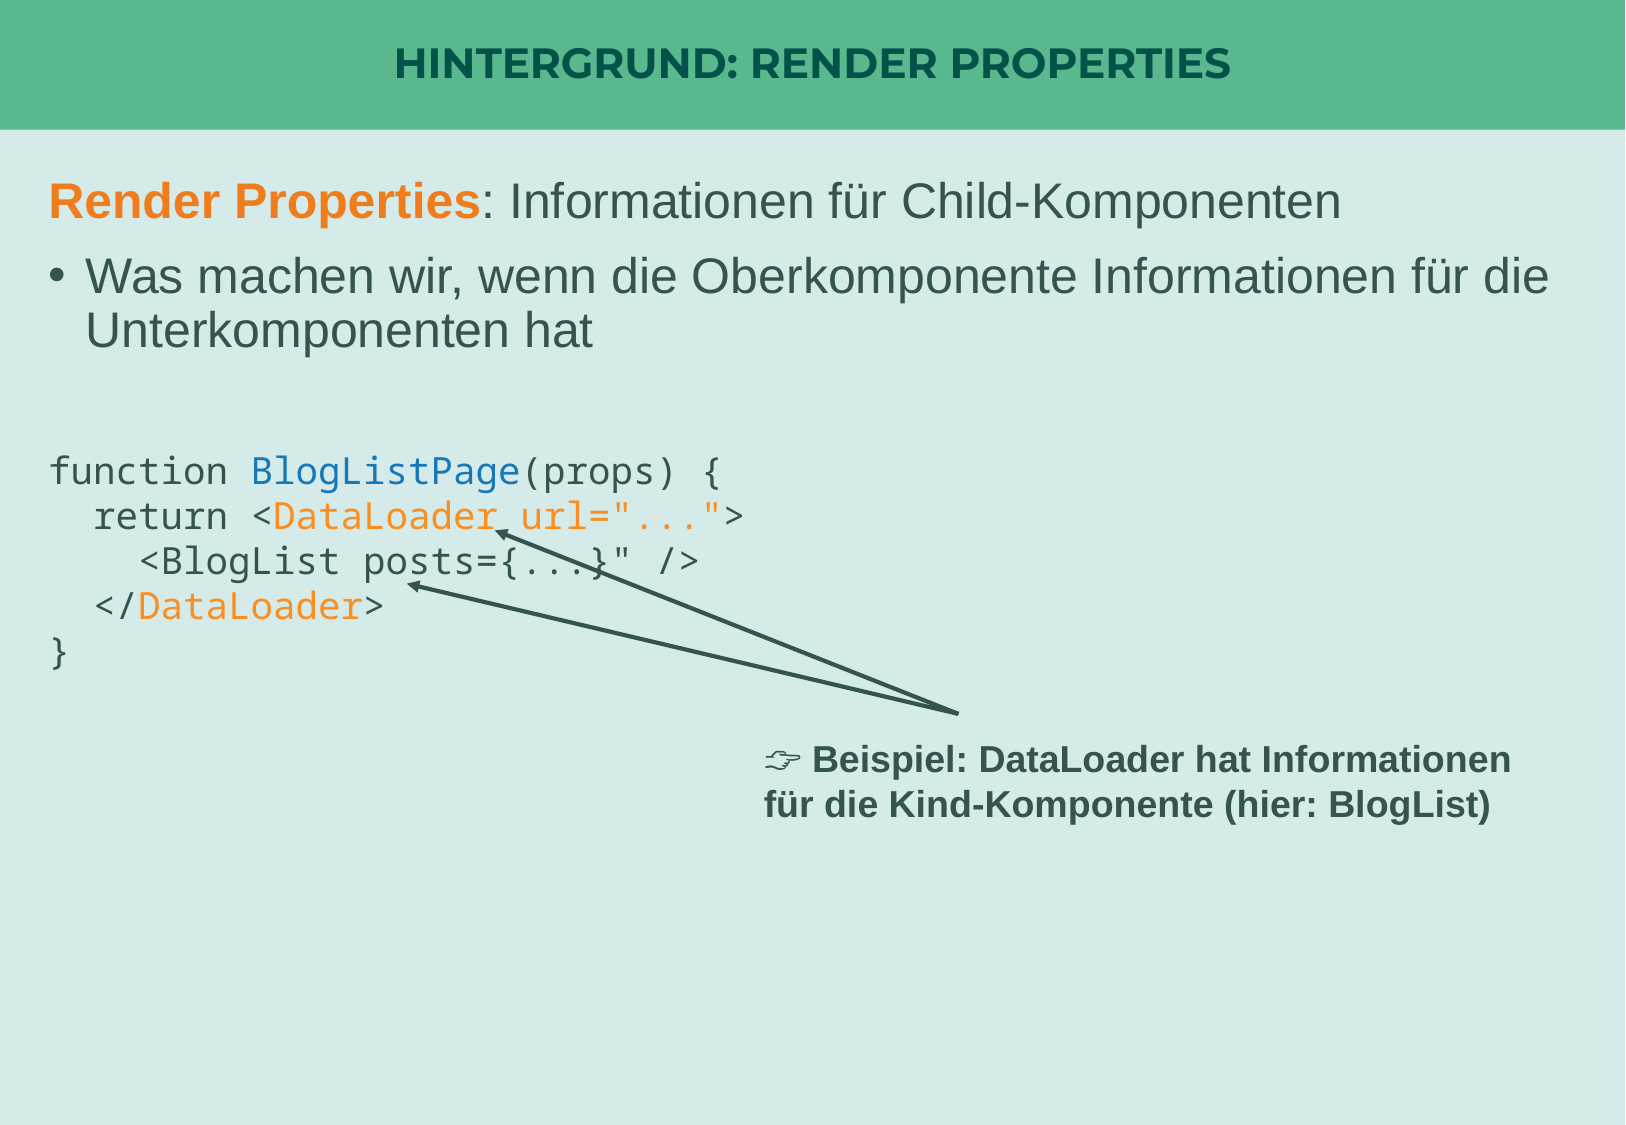

# Hintergrund: Render Properties
Render Properties: Informationen für Child-Komponenten
Was machen wir, wenn die Oberkomponente Informationen für die Unterkomponenten hat

function BlogListPage(props) {
  return <DataLoader url="...">
    <BlogList posts={...}" />
  </DataLoader>
}

Beispiel: ChatPage oder Tabs

Beispiel: UserStatsPage für fetch ?
👉 Beispiel: DataLoader hat Informationen
für die Kind-Komponente (hier: BlogList)